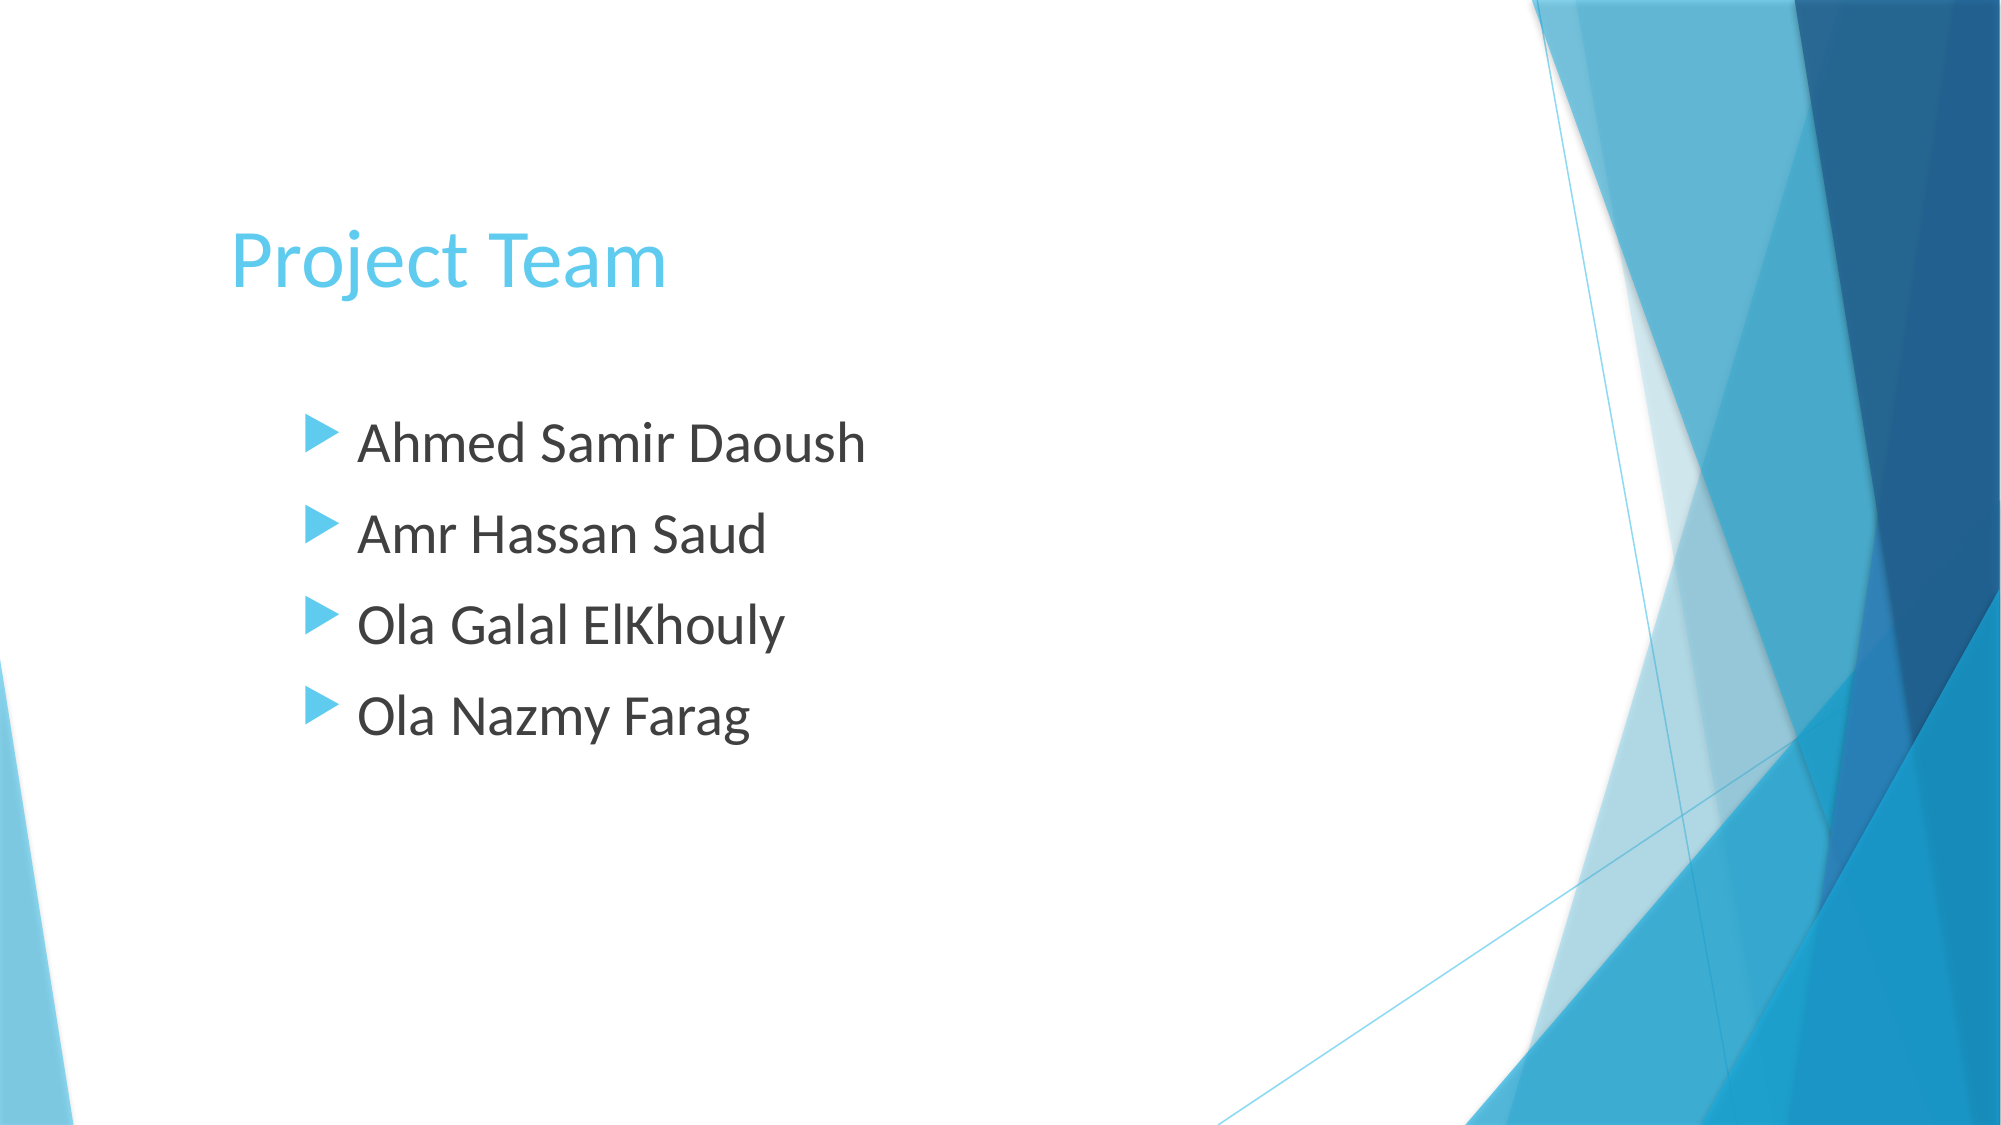

# Project Team
Ahmed Samir Daoush
Amr Hassan Saud
Ola Galal ElKhouly
Ola Nazmy Farag